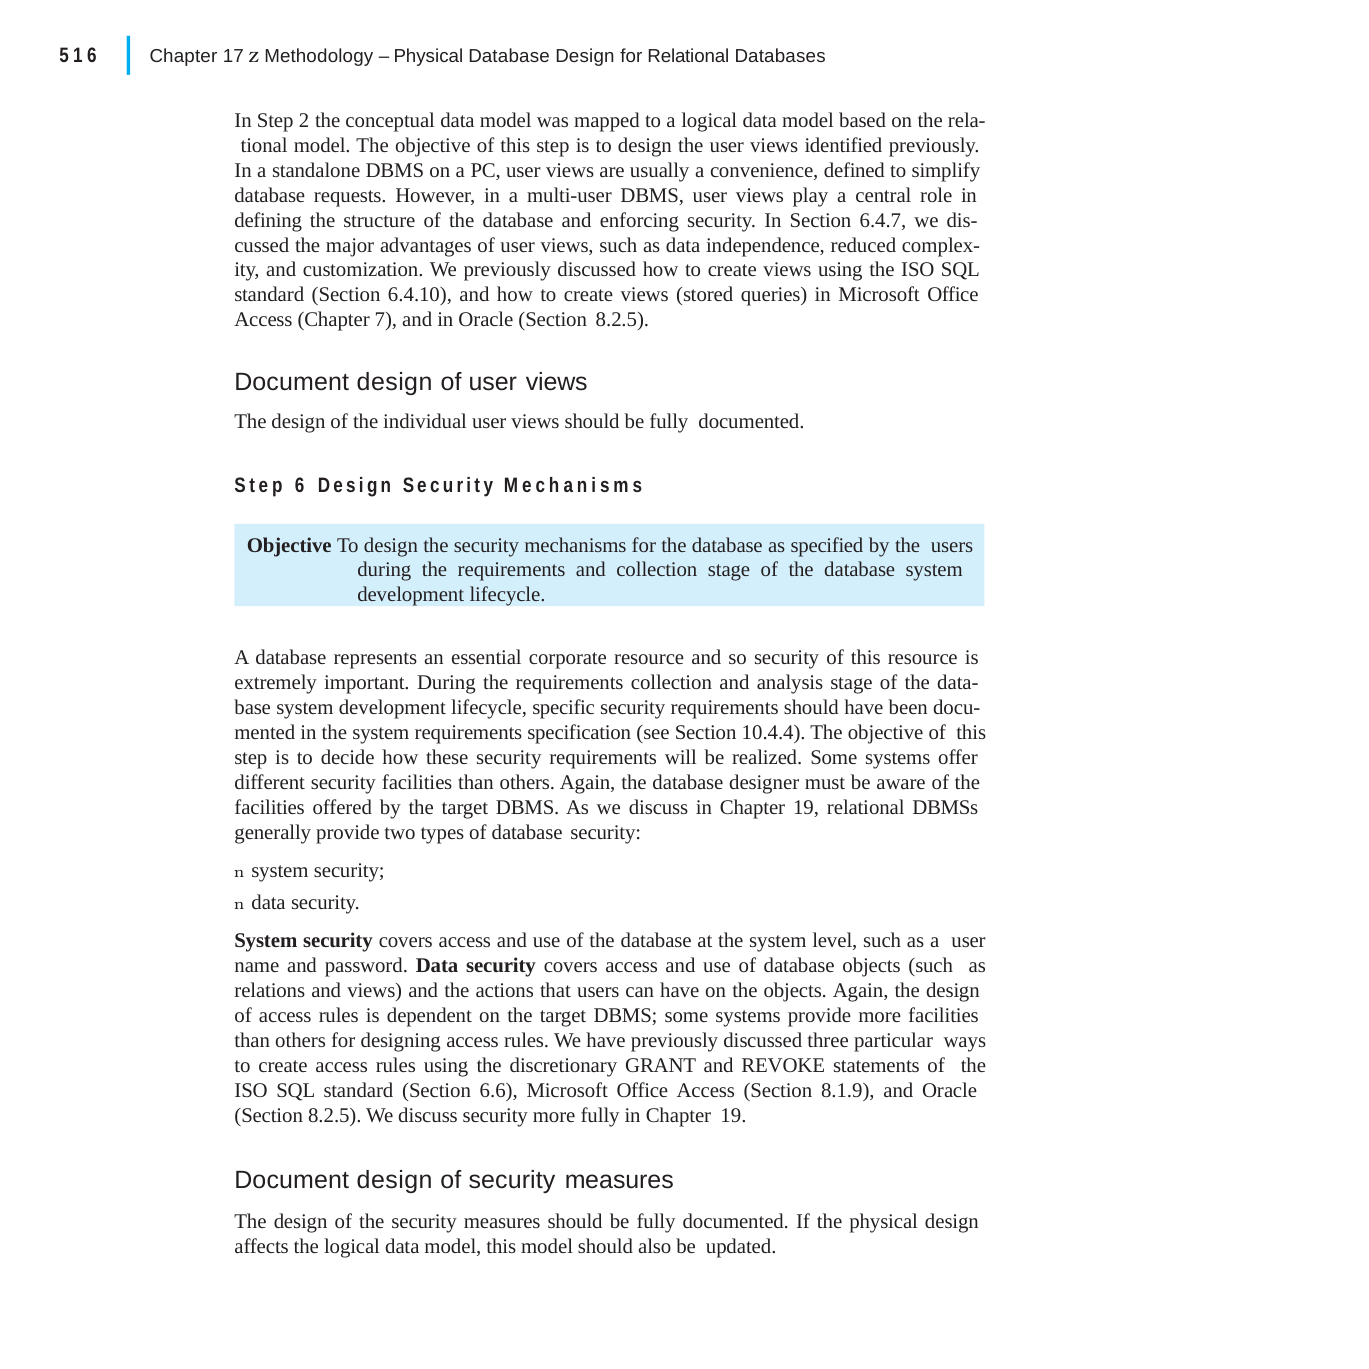

|
516
Chapter 17 z Methodology – Physical Database Design for Relational Databases
In Step 2 the conceptual data model was mapped to a logical data model based on the rela-  tional model. The objective of this step is to design the user views identified previously.  In a standalone DBMS on a PC, user views are usually a convenience, defined to simplify  database requests. However, in a multi-user DBMS, user views play a central role in  defining the structure of the database and enforcing security. In Section 6.4.7, we dis-  cussed the major advantages of user views, such as data independence, reduced complex-  ity, and customization. We previously discussed how to create views using the ISO SQL  standard (Section 6.4.10), and how to create views (stored queries) in Microsoft Office  Access (Chapter 7), and in Oracle (Section 8.2.5).

Document design of user views
The design of the individual user views should be fully documented.

Step 6 Design Security Mechanisms
Objective To design the security mechanisms for the database as specified by the  users during the requirements and collection stage of the database system  development lifecycle.
A database represents an essential corporate resource and so security of this resource is  extremely important. During the requirements collection and analysis stage of the data-  base system development lifecycle, specific security requirements should have been docu-  mented in the system requirements specification (see Section 10.4.4). The objective of  this step is to decide how these security requirements will be realized. Some systems offer  different security facilities than others. Again, the database designer must be aware of the  facilities offered by the target DBMS. As we discuss in Chapter 19, relational DBMSs  generally provide two types of database security:
n system security;
n data security.
System security covers access and use of the database at the system level, such as a  user name and password. Data security covers access and use of database objects (such  as relations and views) and the actions that users can have on the objects. Again, the design  of access rules is dependent on the target DBMS; some systems provide more facilities  than others for designing access rules. We have previously discussed three particular  ways to create access rules using the discretionary GRANT and REVOKE statements of  the ISO SQL standard (Section 6.6), Microsoft Office Access (Section 8.1.9), and Oracle  (Section 8.2.5). We discuss security more fully in Chapter 19.

Document design of security measures
The design of the security measures should be fully documented. If the physical design  affects the logical data model, this model should also be updated.